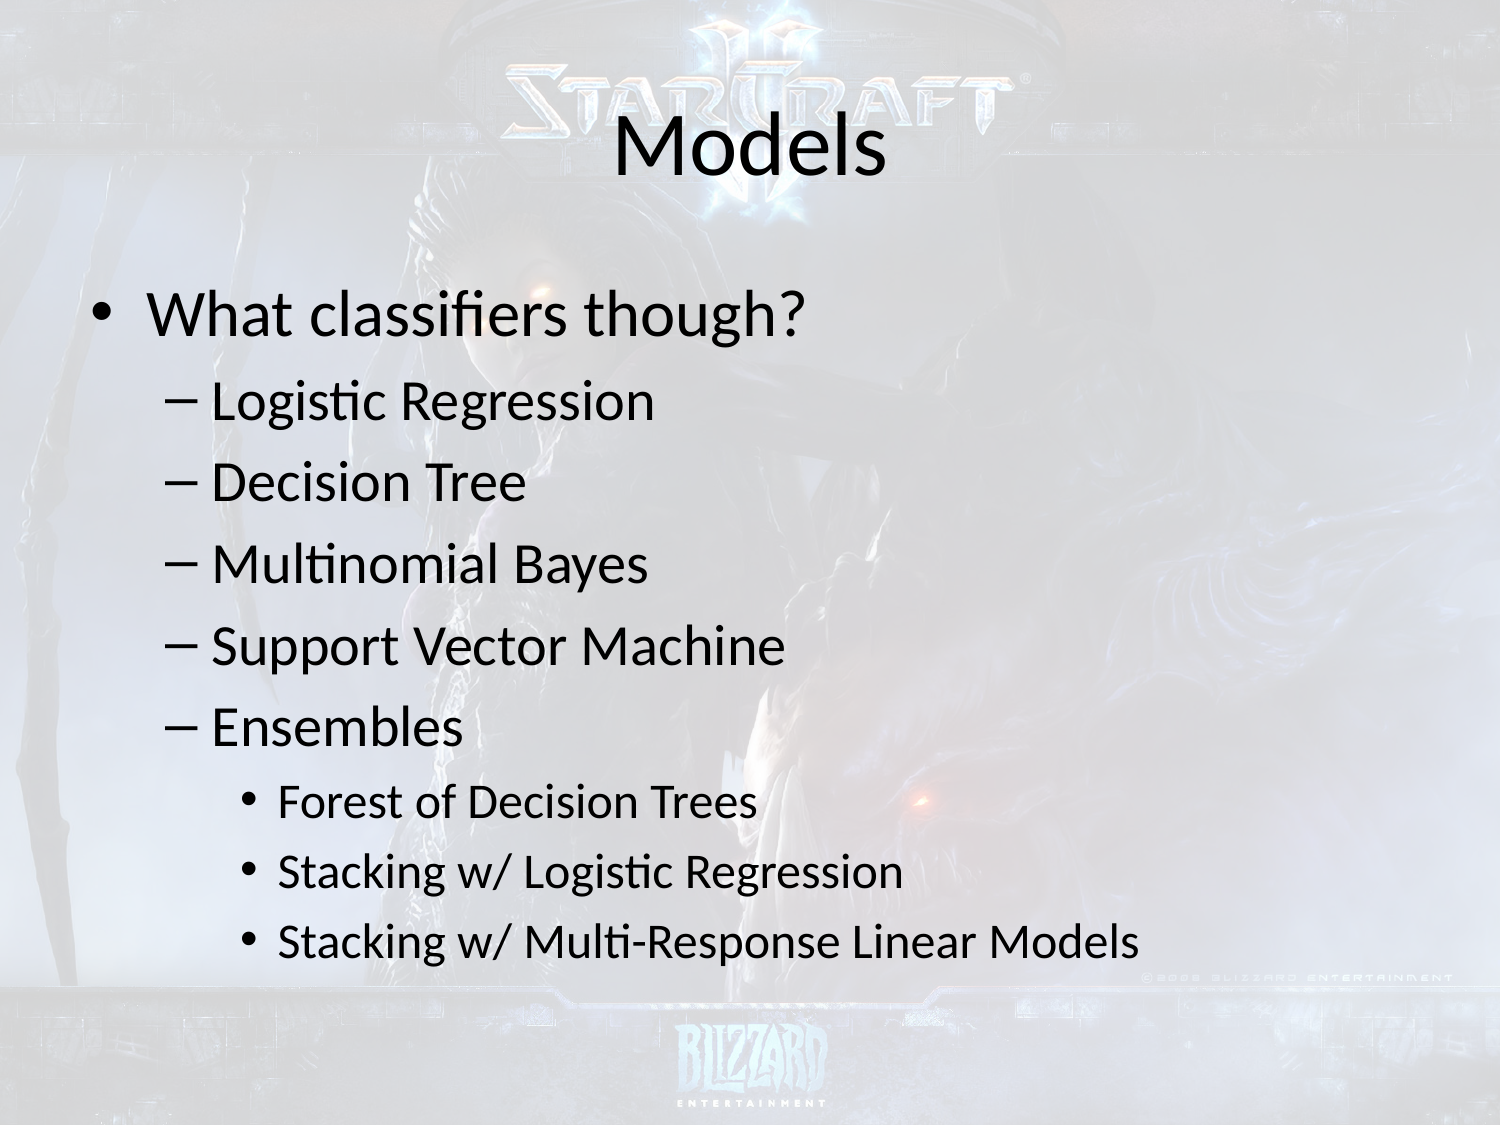

# Models
What classifiers though?
Logistic Regression
Decision Tree
Multinomial Bayes
Support Vector Machine
Ensembles
Forest of Decision Trees
Stacking w/ Logistic Regression
Stacking w/ Multi-Response Linear Models